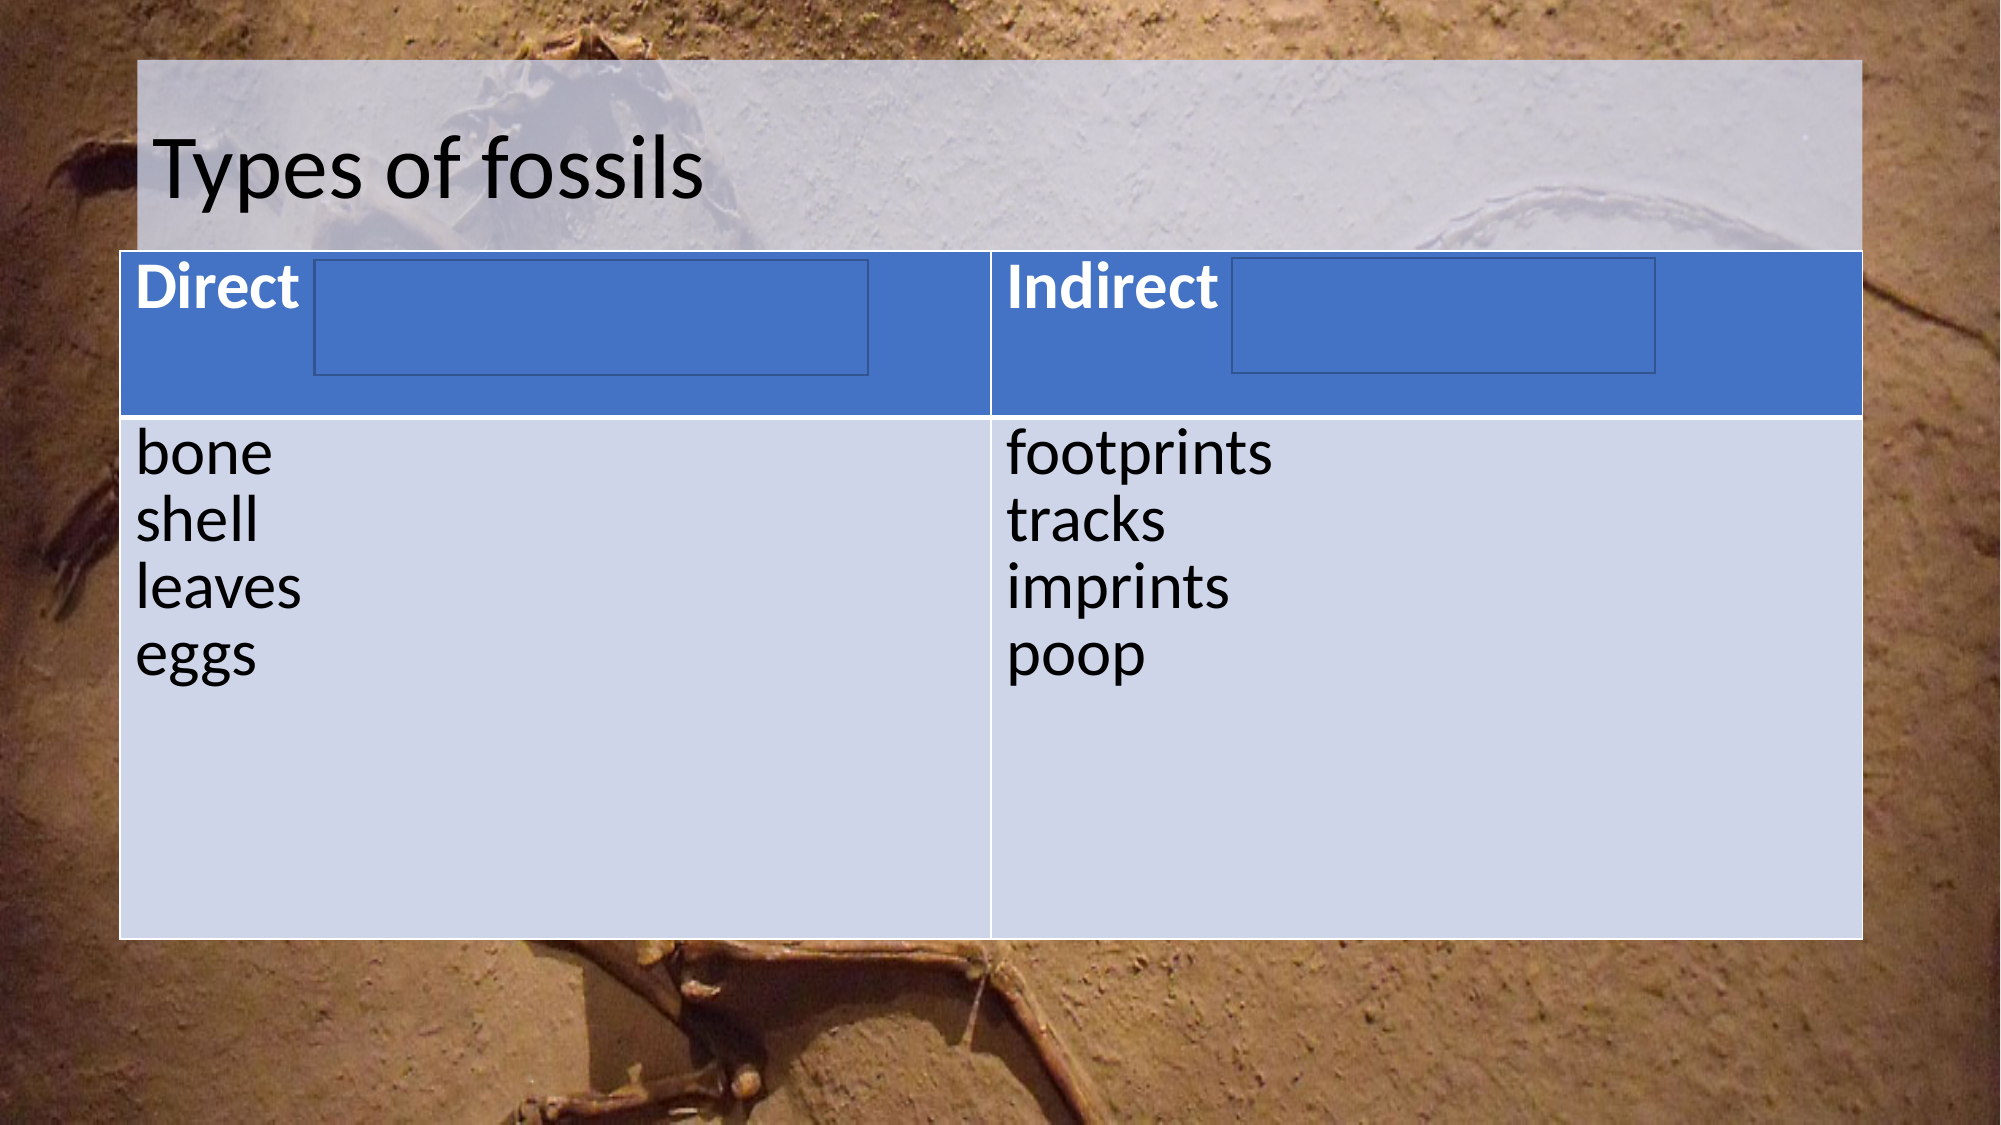

# Types of fossils
| Direct – bodily remains | Indirect – left behind |
| --- | --- |
| bone shell leaves eggs | footprints tracks imprints poop |